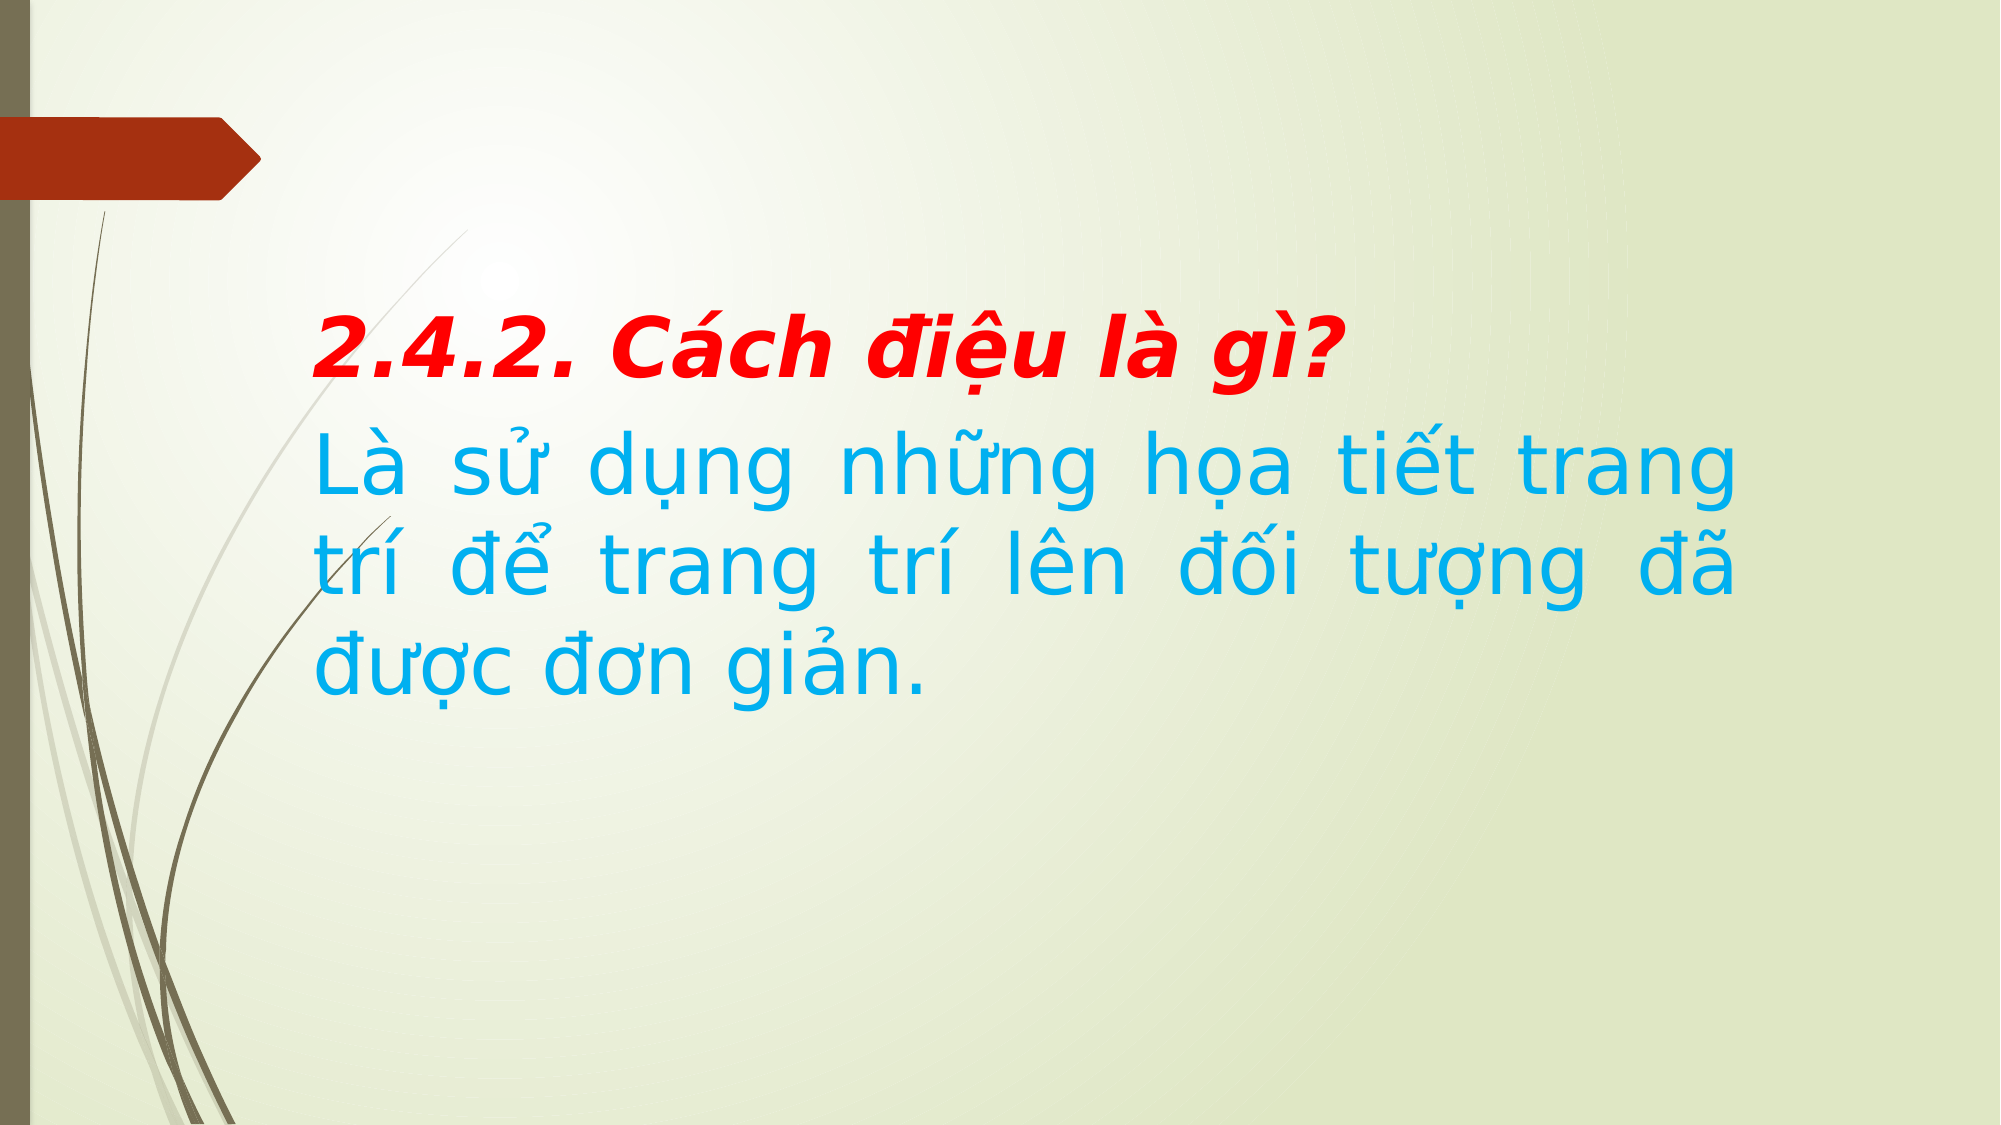

2.4.2. Cách điệu là gì?
Là sử dụng những họa tiết trang trí để trang trí lên đối tượng đã được đơn giản.